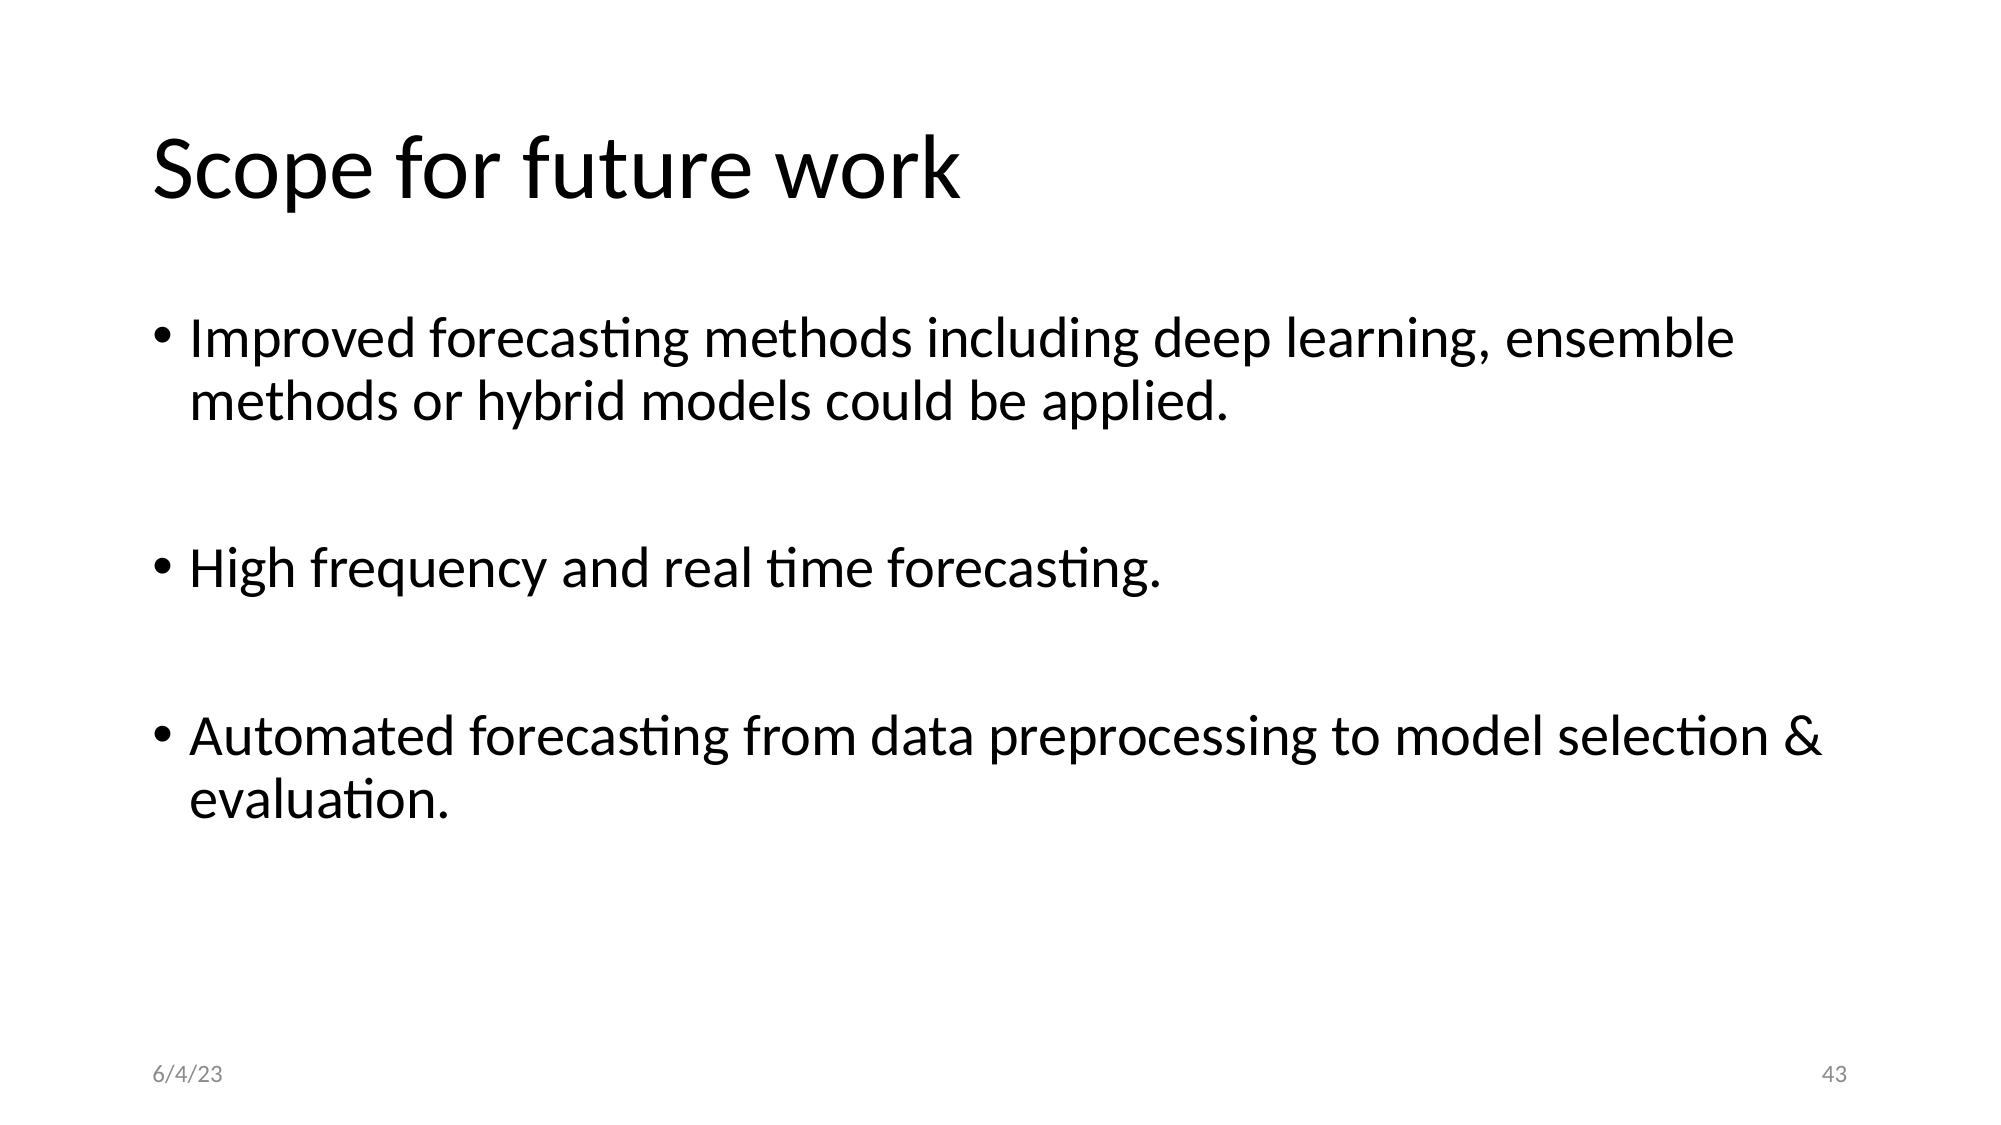

# Scope for future work
Improved forecasting methods including deep learning, ensemble methods or hybrid models could be applied.

High frequency and real time forecasting.

Automated forecasting from data preprocessing to model selection & evaluation.

6/4/23
43